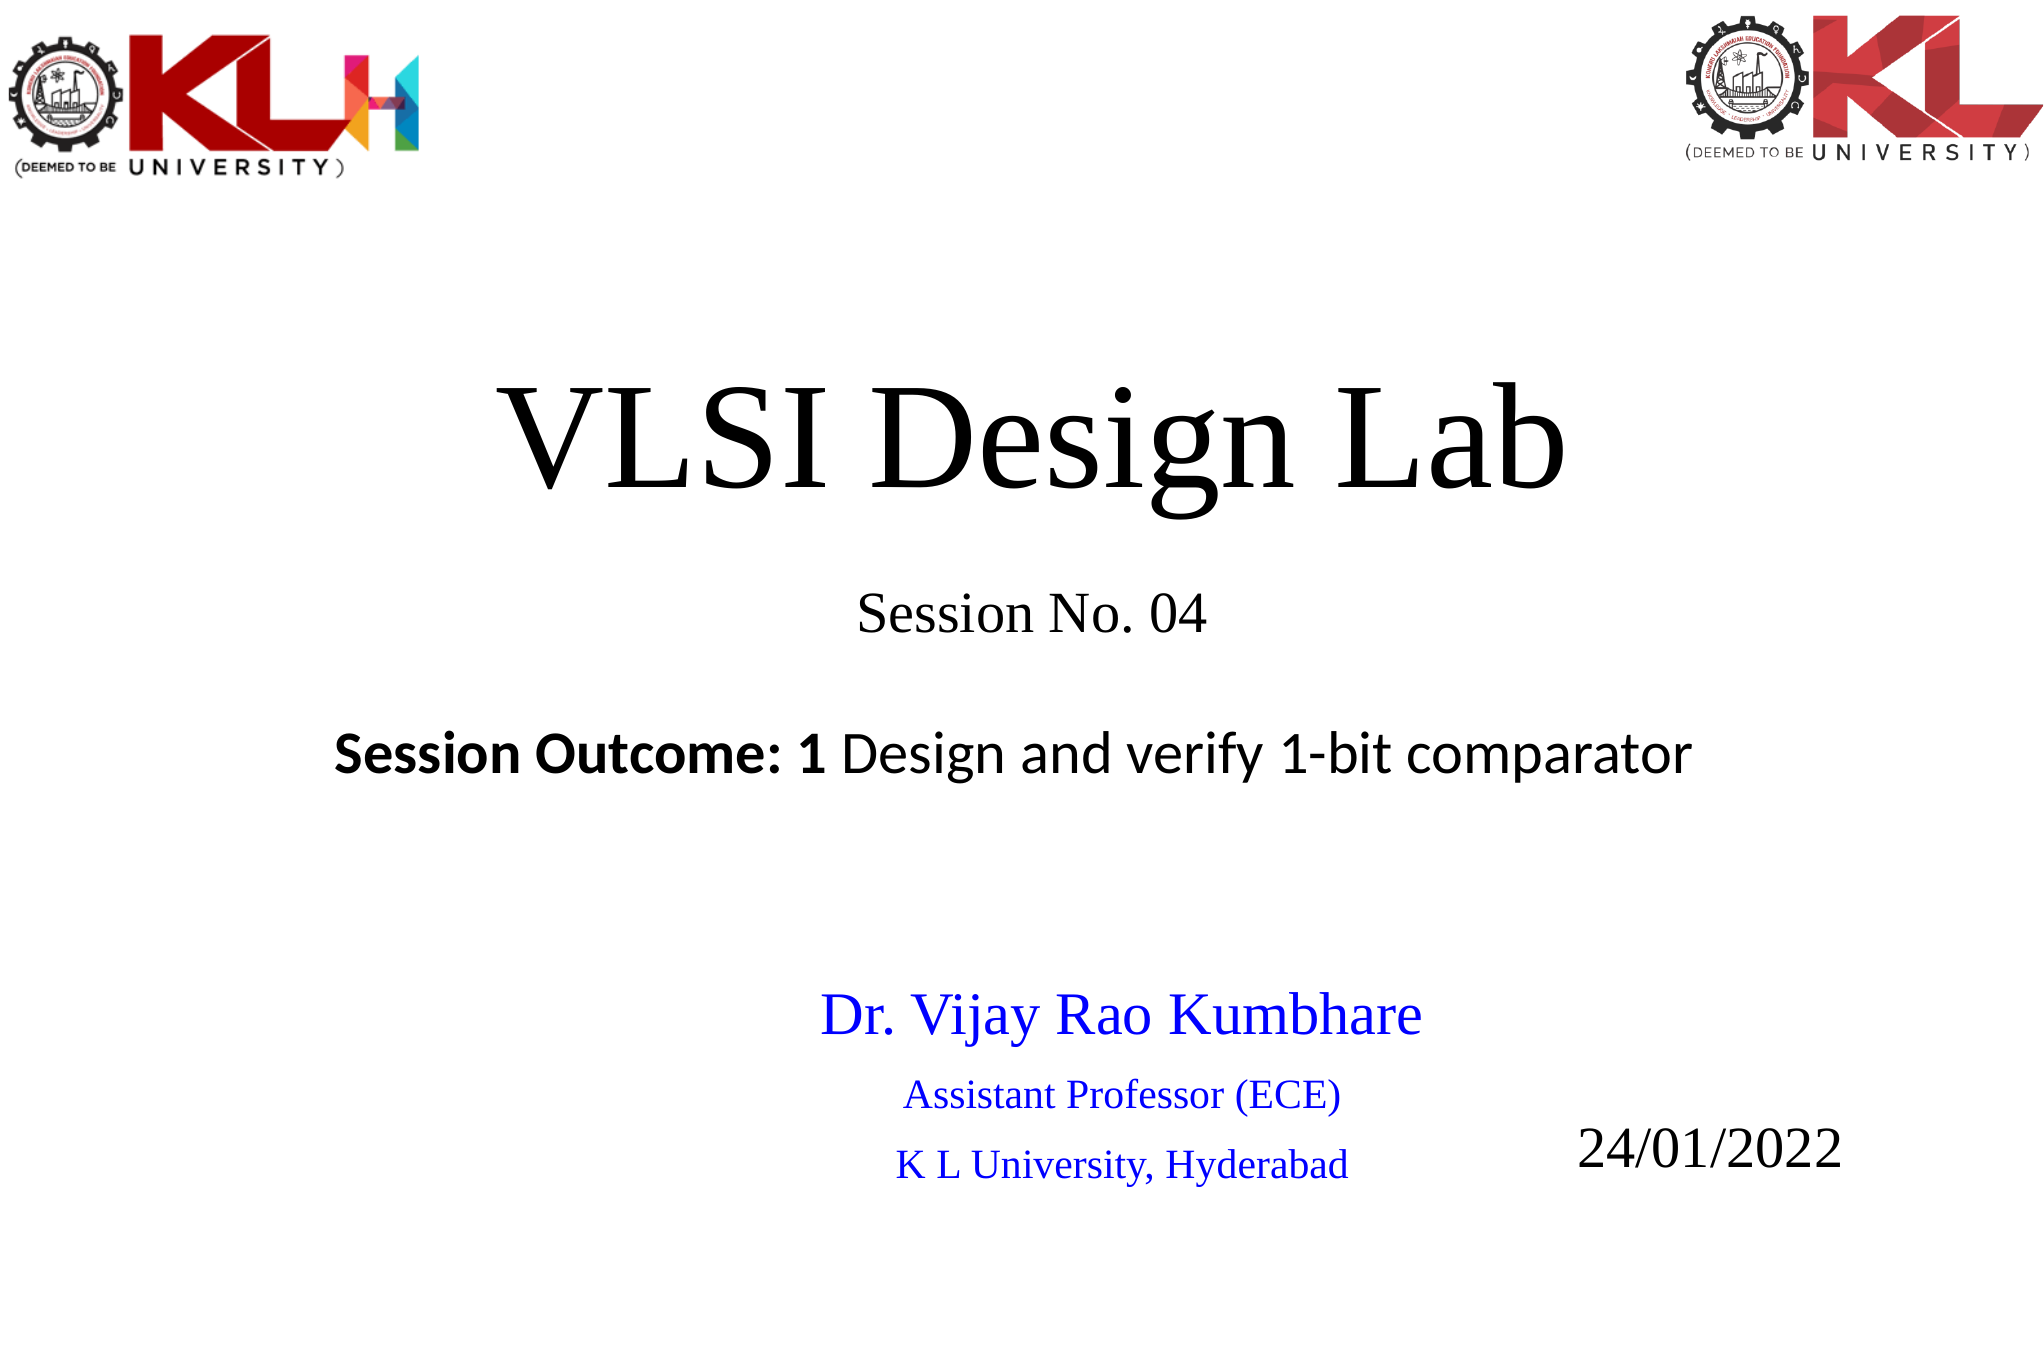

VLSI Design Lab
Session No. 04
Session Outcome: 1 Design and verify 1-bit comparator
Dr. Vijay Rao Kumbhare
Assistant Professor (ECE)
K L University, Hyderabad
24/01/2022